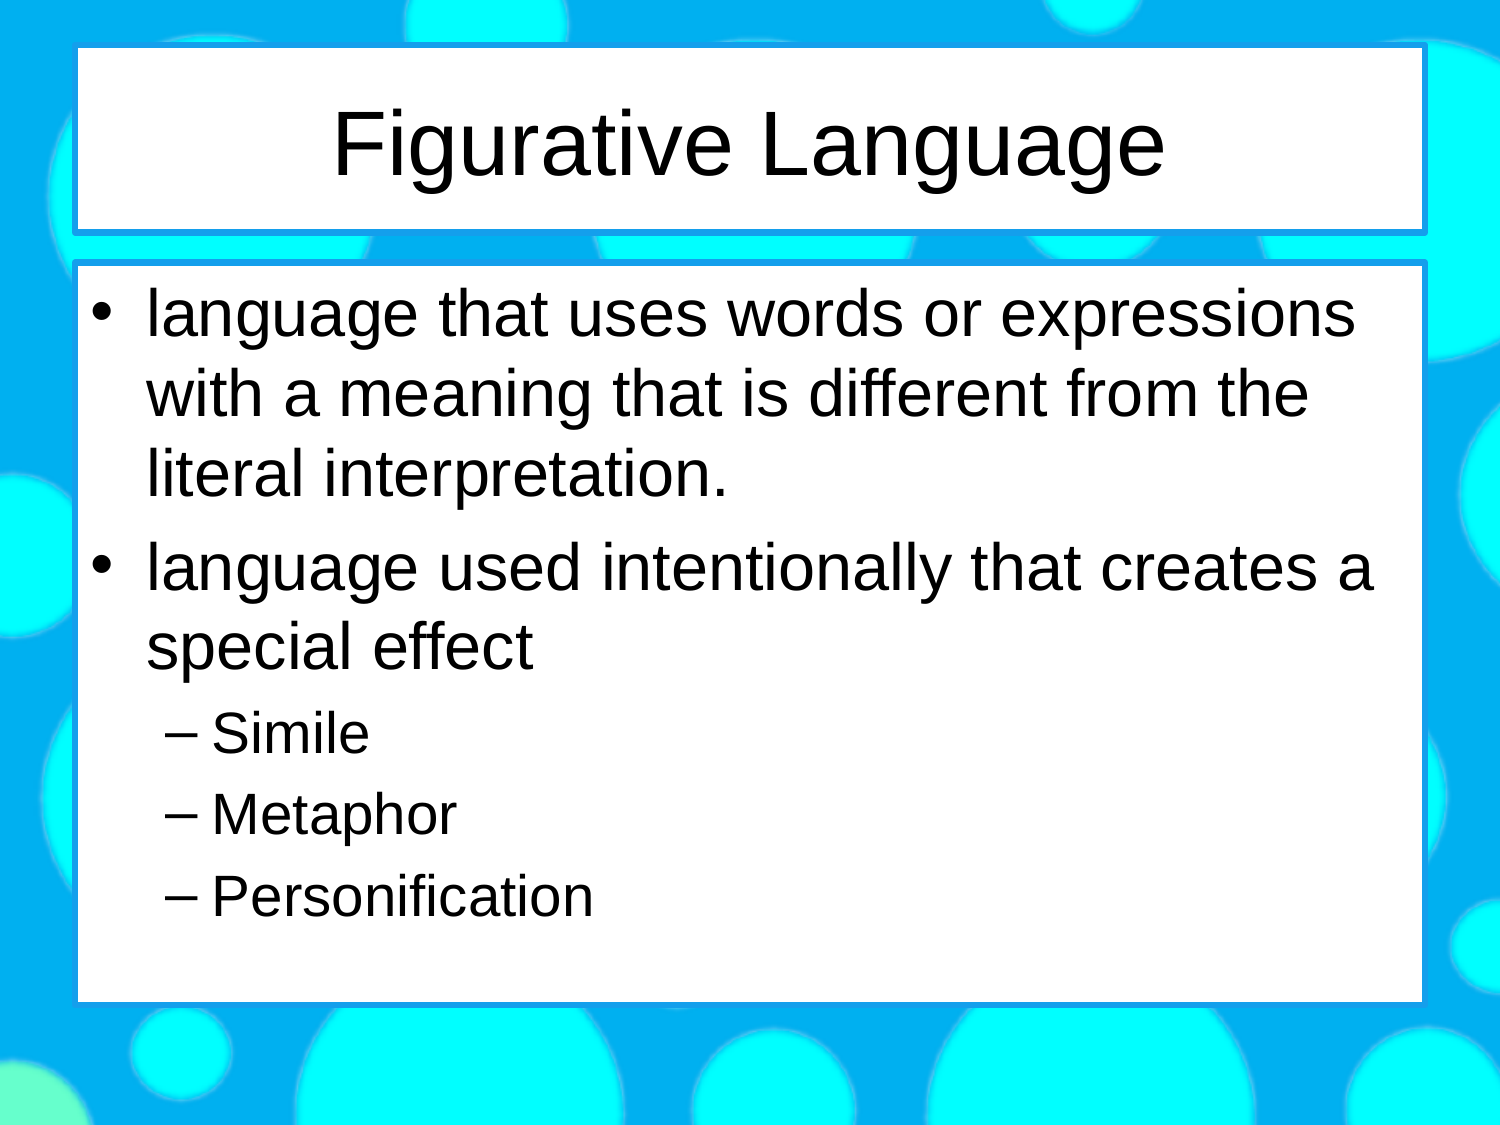

# Figurative Language
language that uses words or expressions with a meaning that is different from the literal interpretation.
language used intentionally that creates a special effect
Simile
Metaphor
Personification